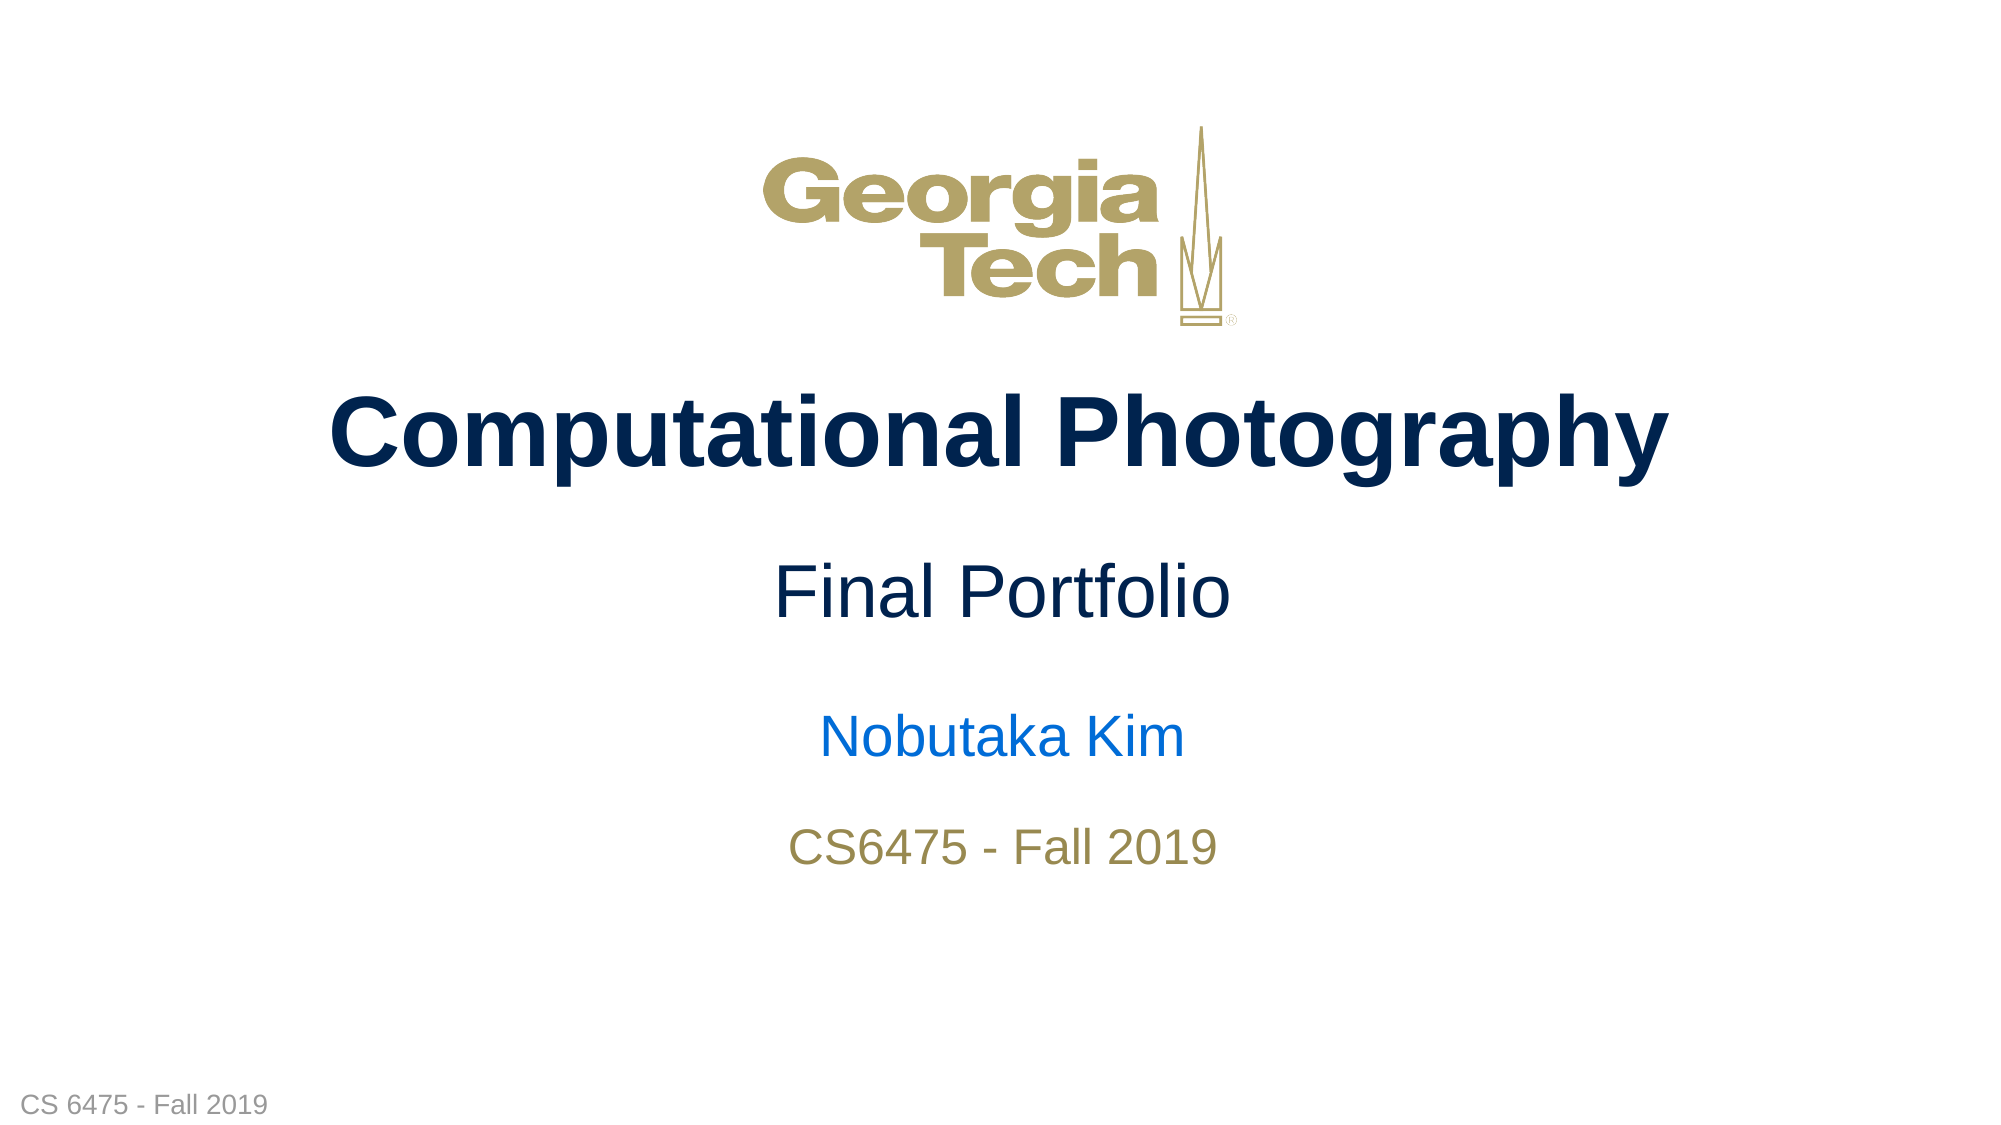

Final Portfolio
Nobutaka Kim
CS6475 - Fall 2019